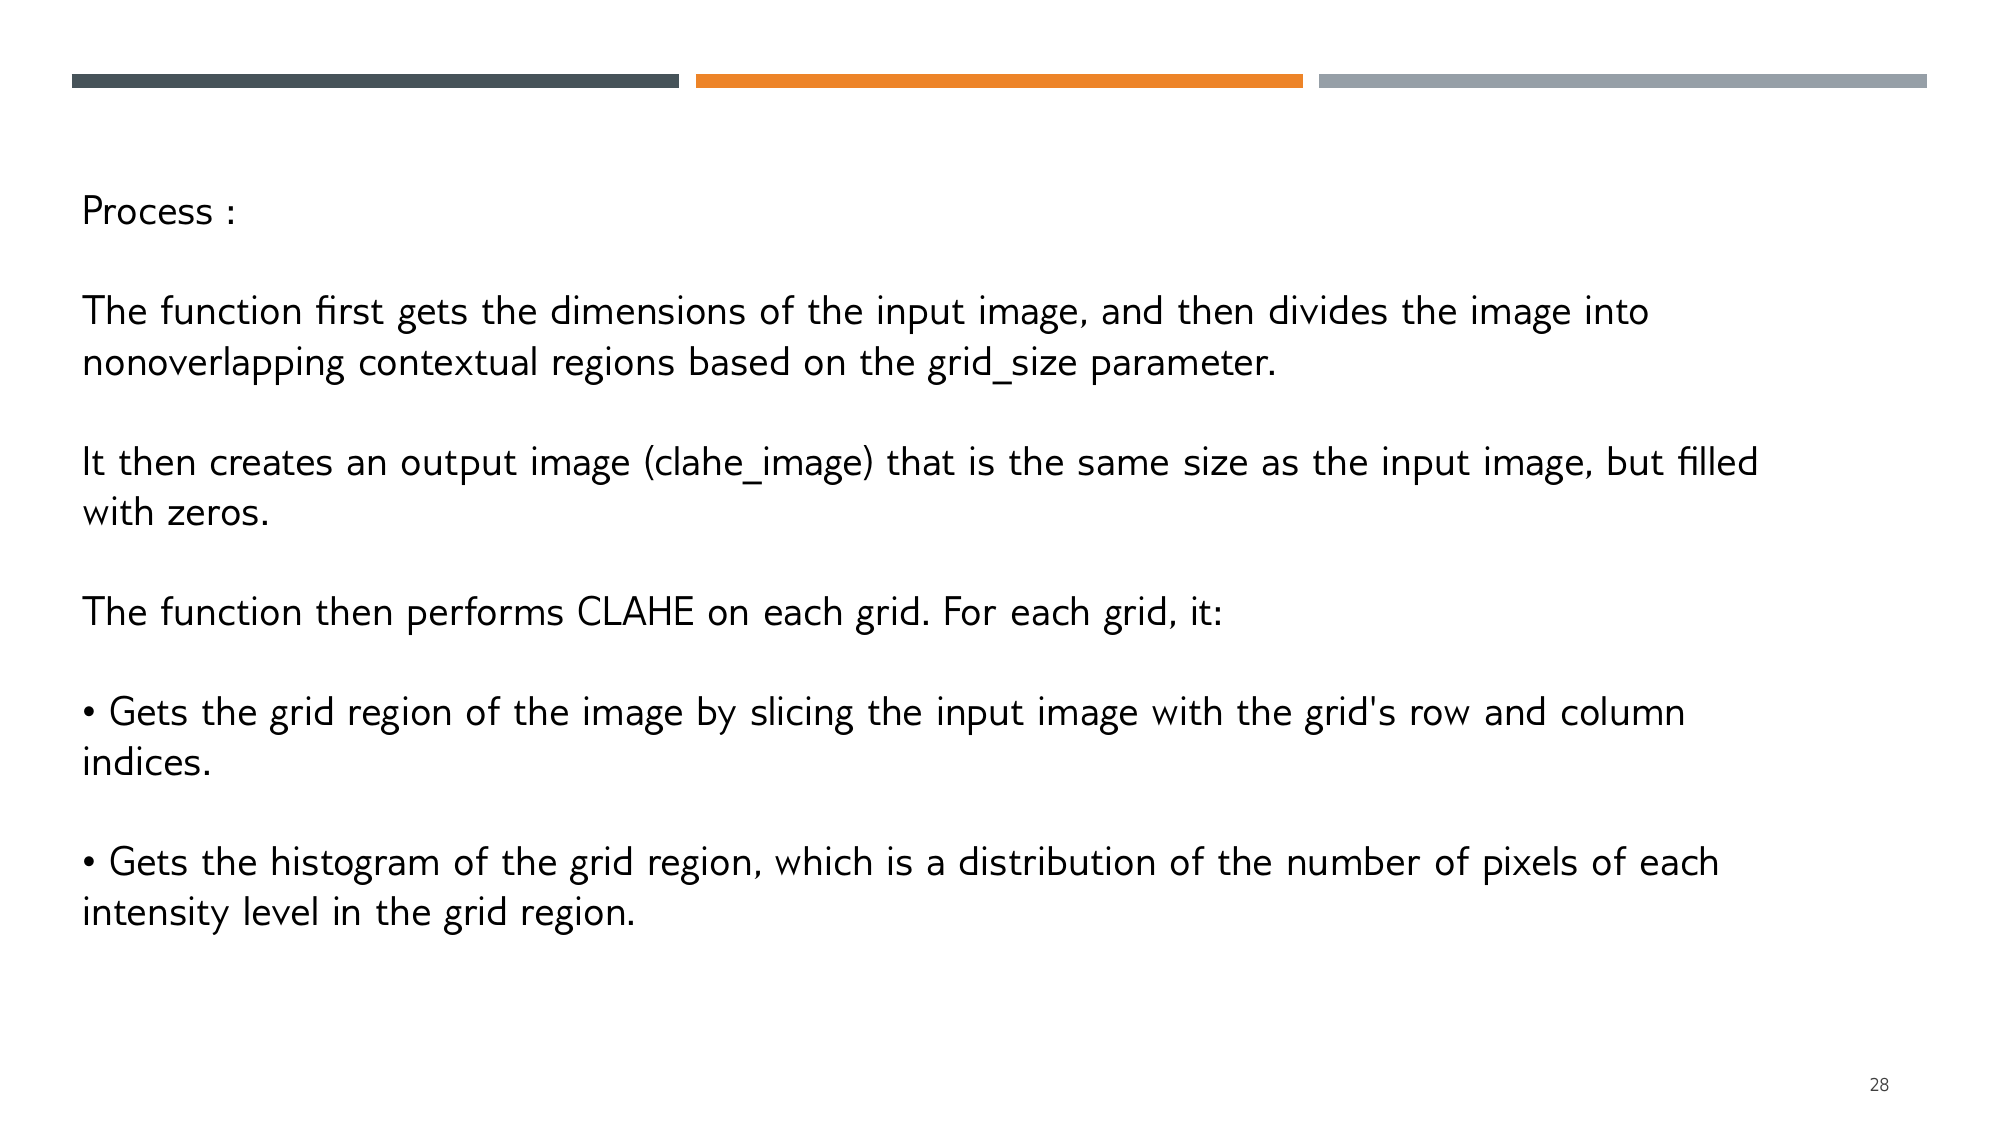

Process :

The function first gets the dimensions of the input image, and then divides the image into nonoverlapping contextual regions based on the grid_size parameter.

It then creates an output image (clahe_image) that is the same size as the input image, but filled with zeros.

The function then performs CLAHE on each grid. For each grid, it:

• Gets the grid region of the image by slicing the input image with the grid's row and column indices.

• Gets the histogram of the grid region, which is a distribution of the number of pixels of each intensity level in the grid region.

28